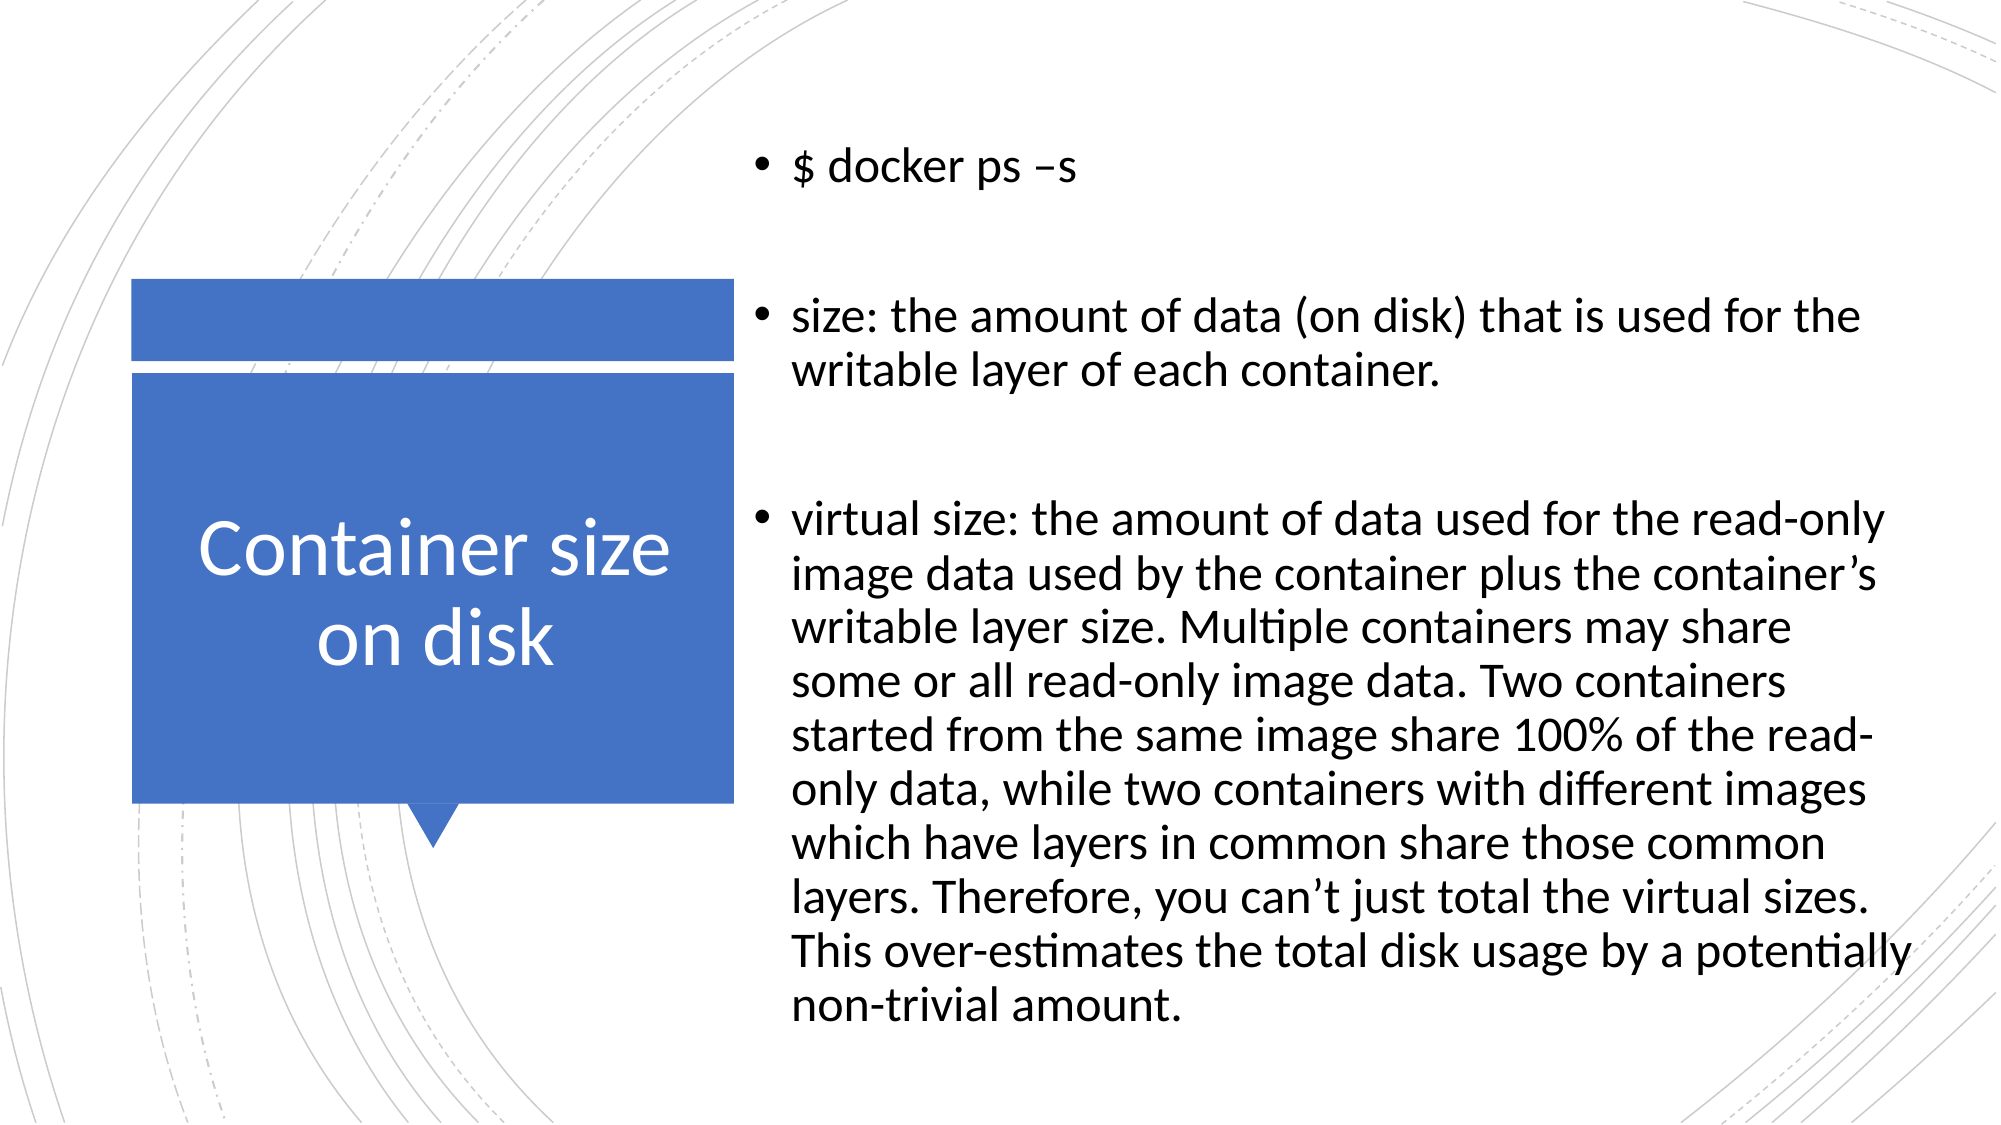

$ docker ps –s

size: the amount of data (on disk) that is used for the writable layer of each container.

virtual size: the amount of data used for the read-only image data used by the container plus the container’s writable layer size. Multiple containers may share some or all read-only image data. Two containers started from the same image share 100% of the read-only data, while two containers with different images which have layers in common share those common layers. Therefore, you can’t just total the virtual sizes. This over-estimates the total disk usage by a potentially non-trivial amount.

# Container size on disk